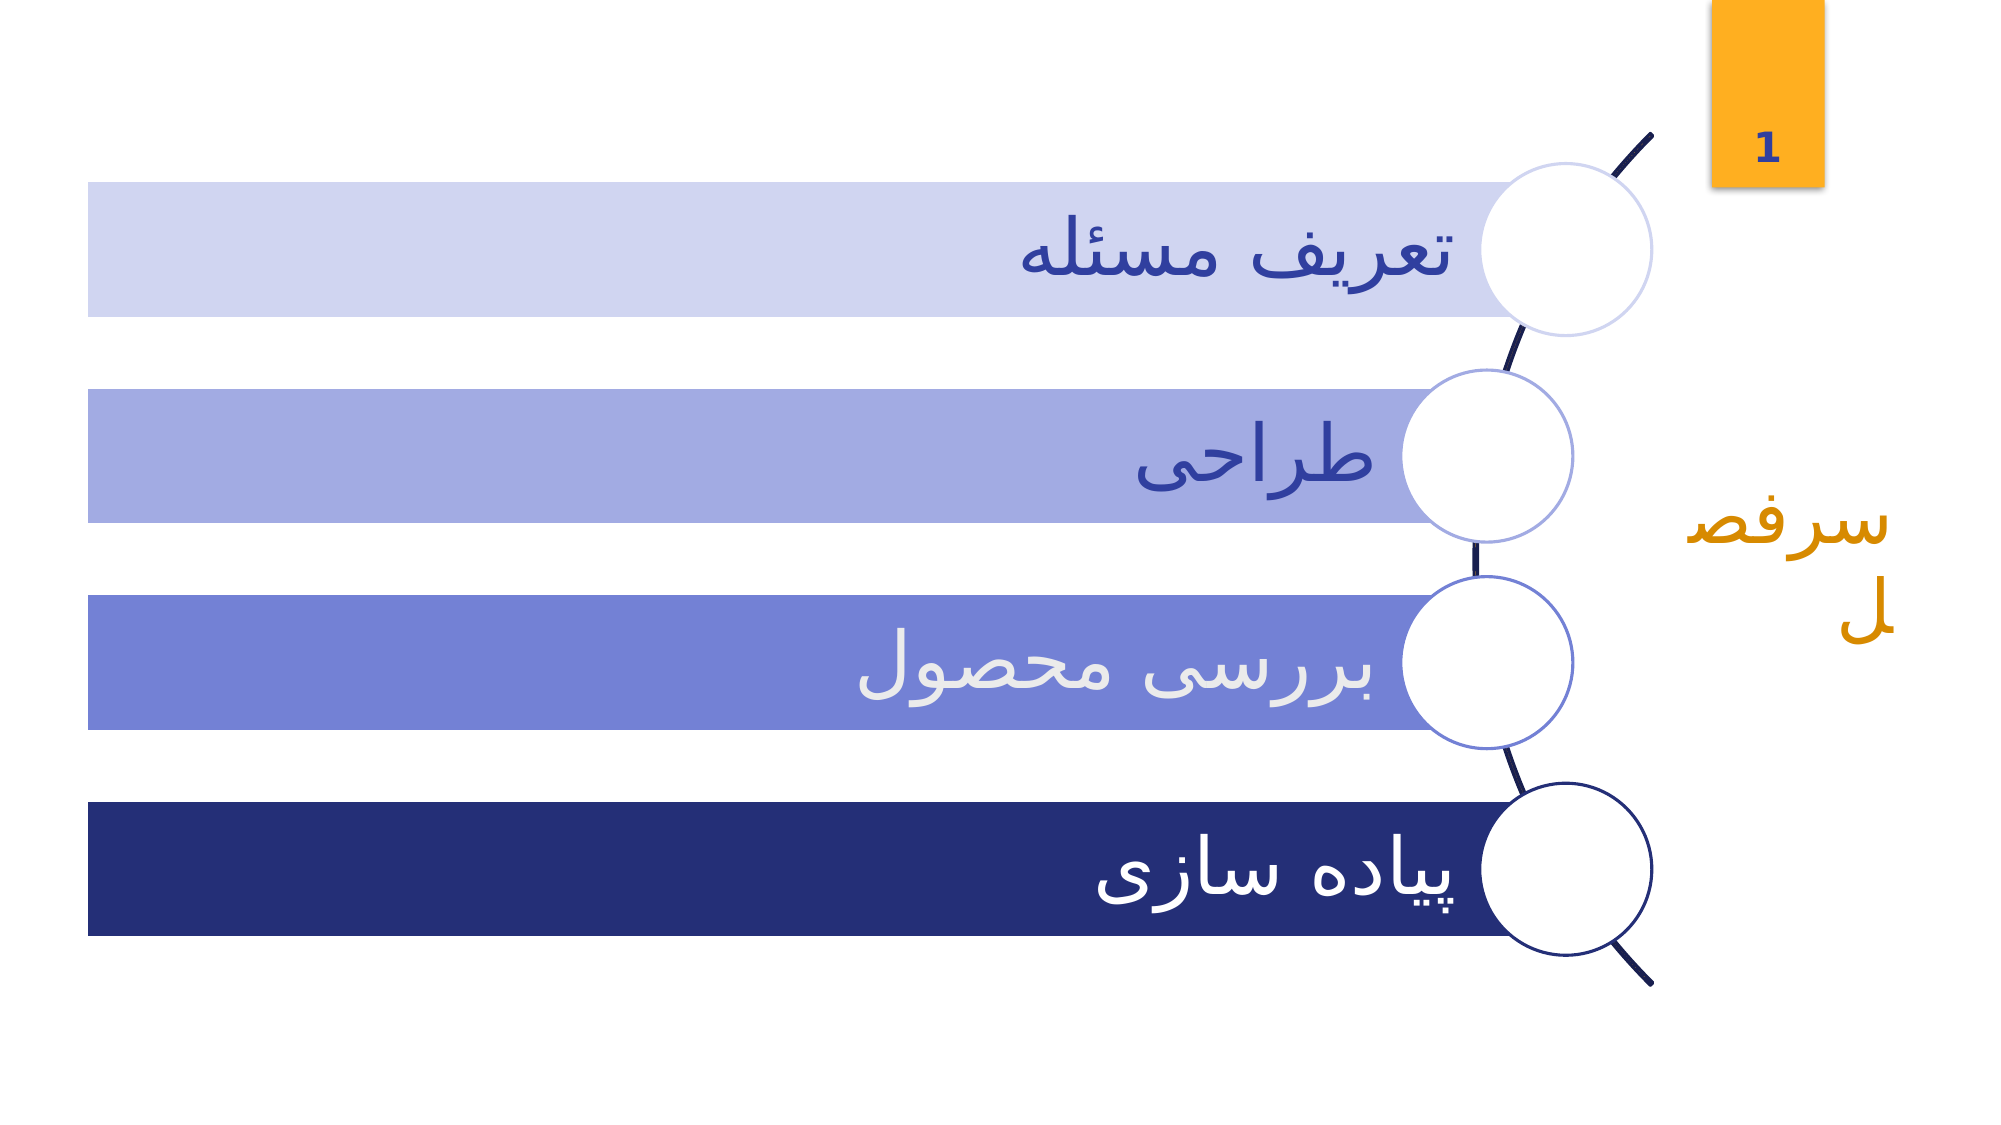

تعریف مسئله
طراحی
بررسی محصول
پیاده سازی
1
سرفصل